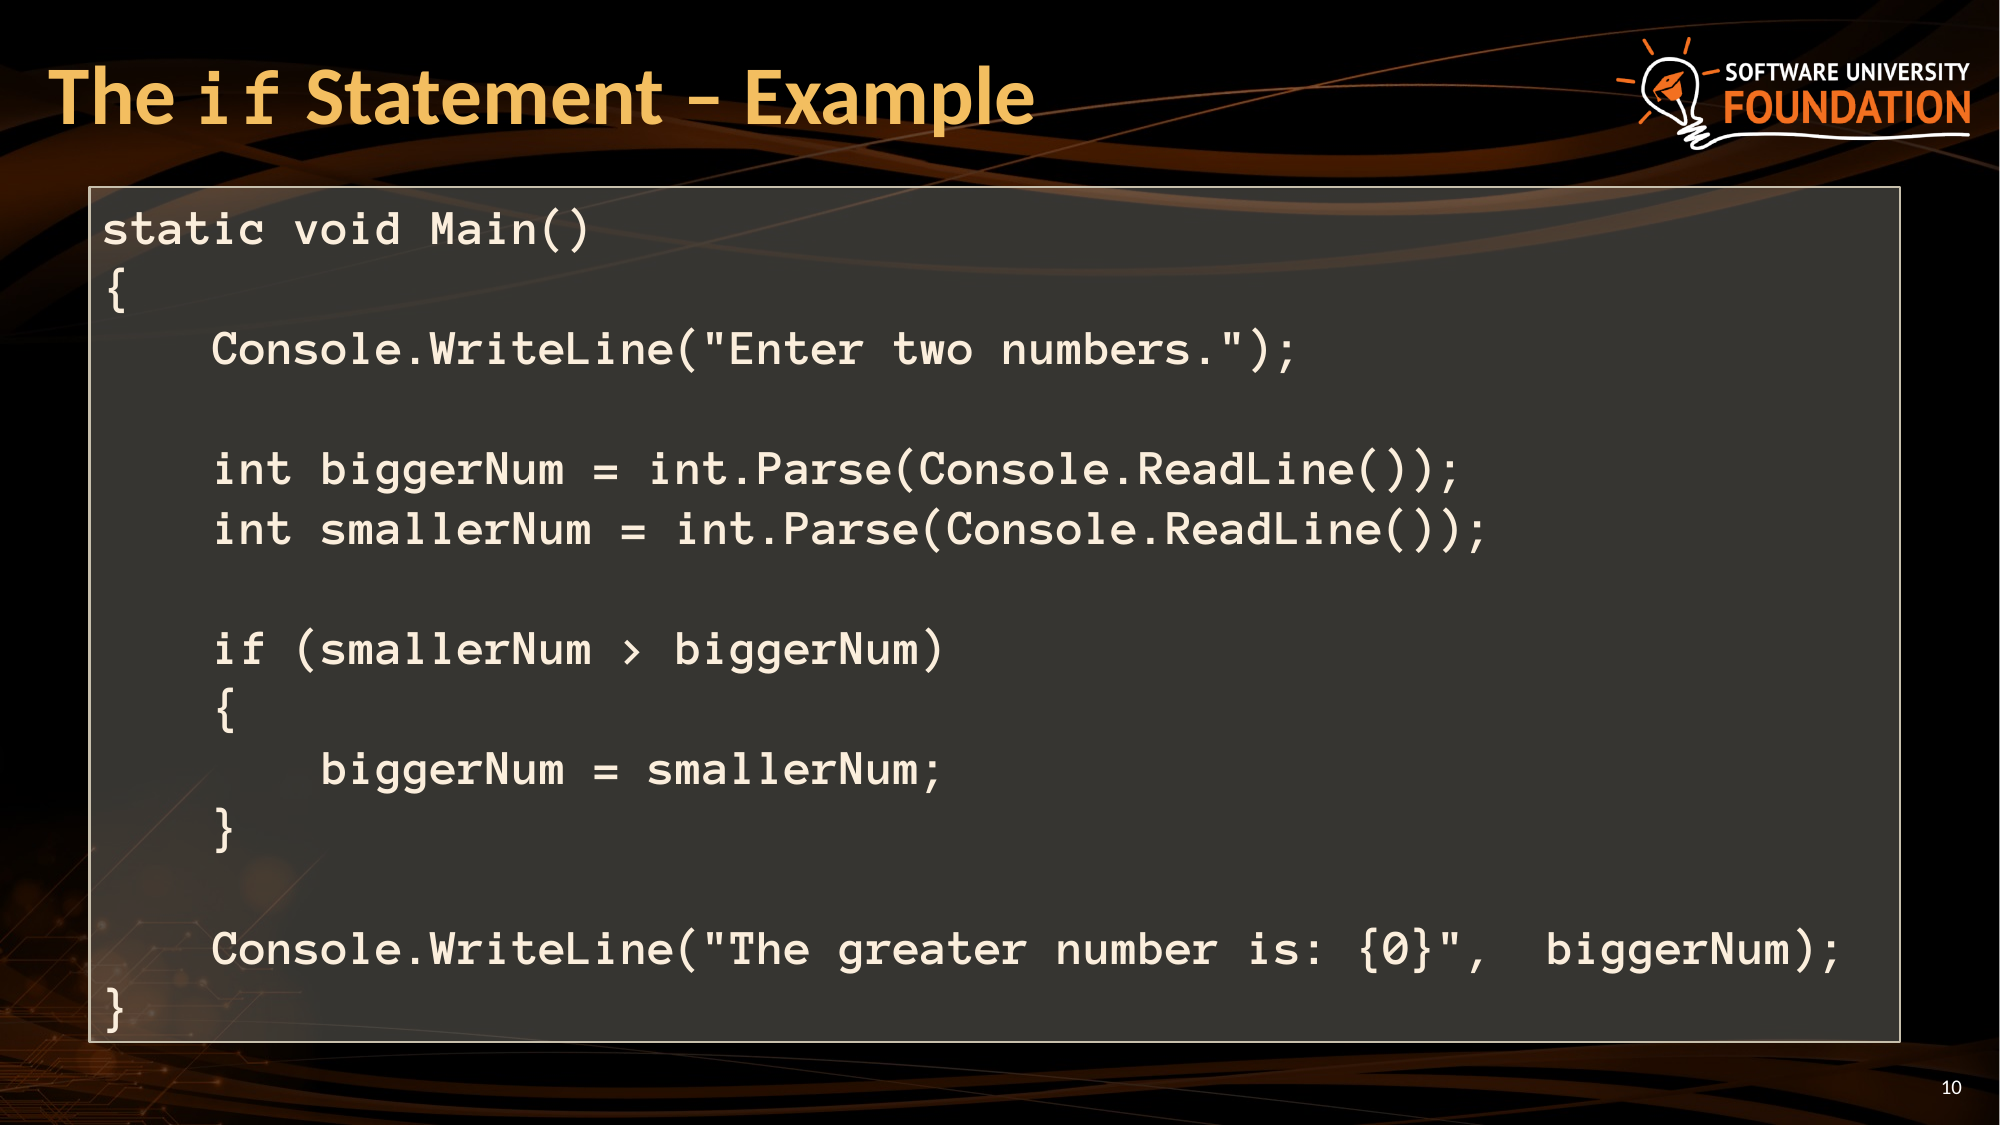

# The if Statement – Example
static void Main()
{
    Console.WriteLine("Enter two numbers.");

    int biggerNum = int.Parse(Console.ReadLine());
    int smallerNum = int.Parse(Console.ReadLine());

    if (smallerNum > biggerNum)
    {
        biggerNum = smallerNum;
    }

    Console.WriteLine("The greater number is: {0}",  biggerNum);
}
10